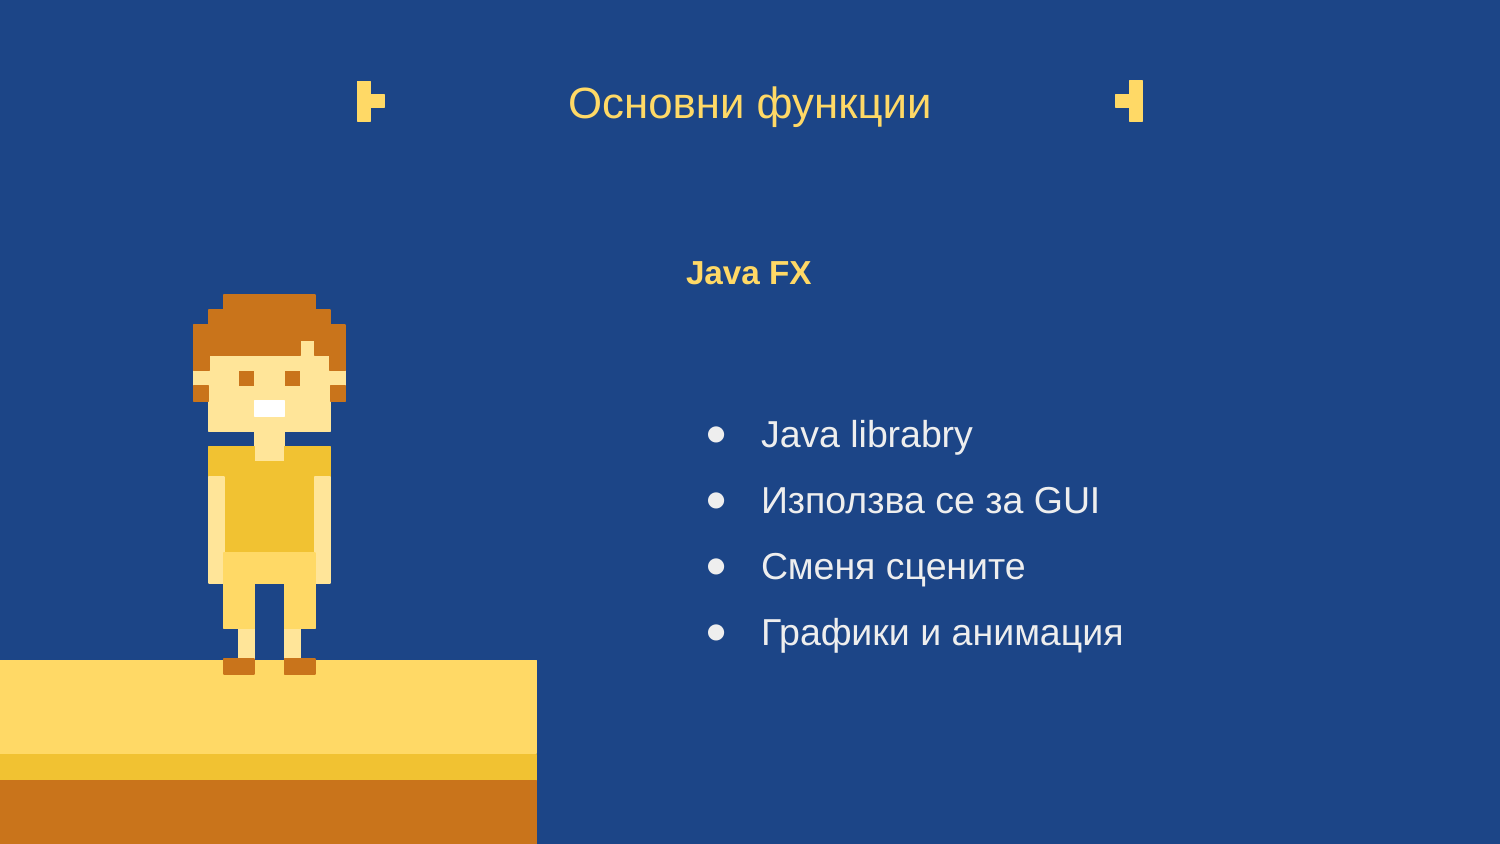

# Основни функции

Java FX
Java librabry
Използва се за GUI
Сменя сцените
Графики и анимация